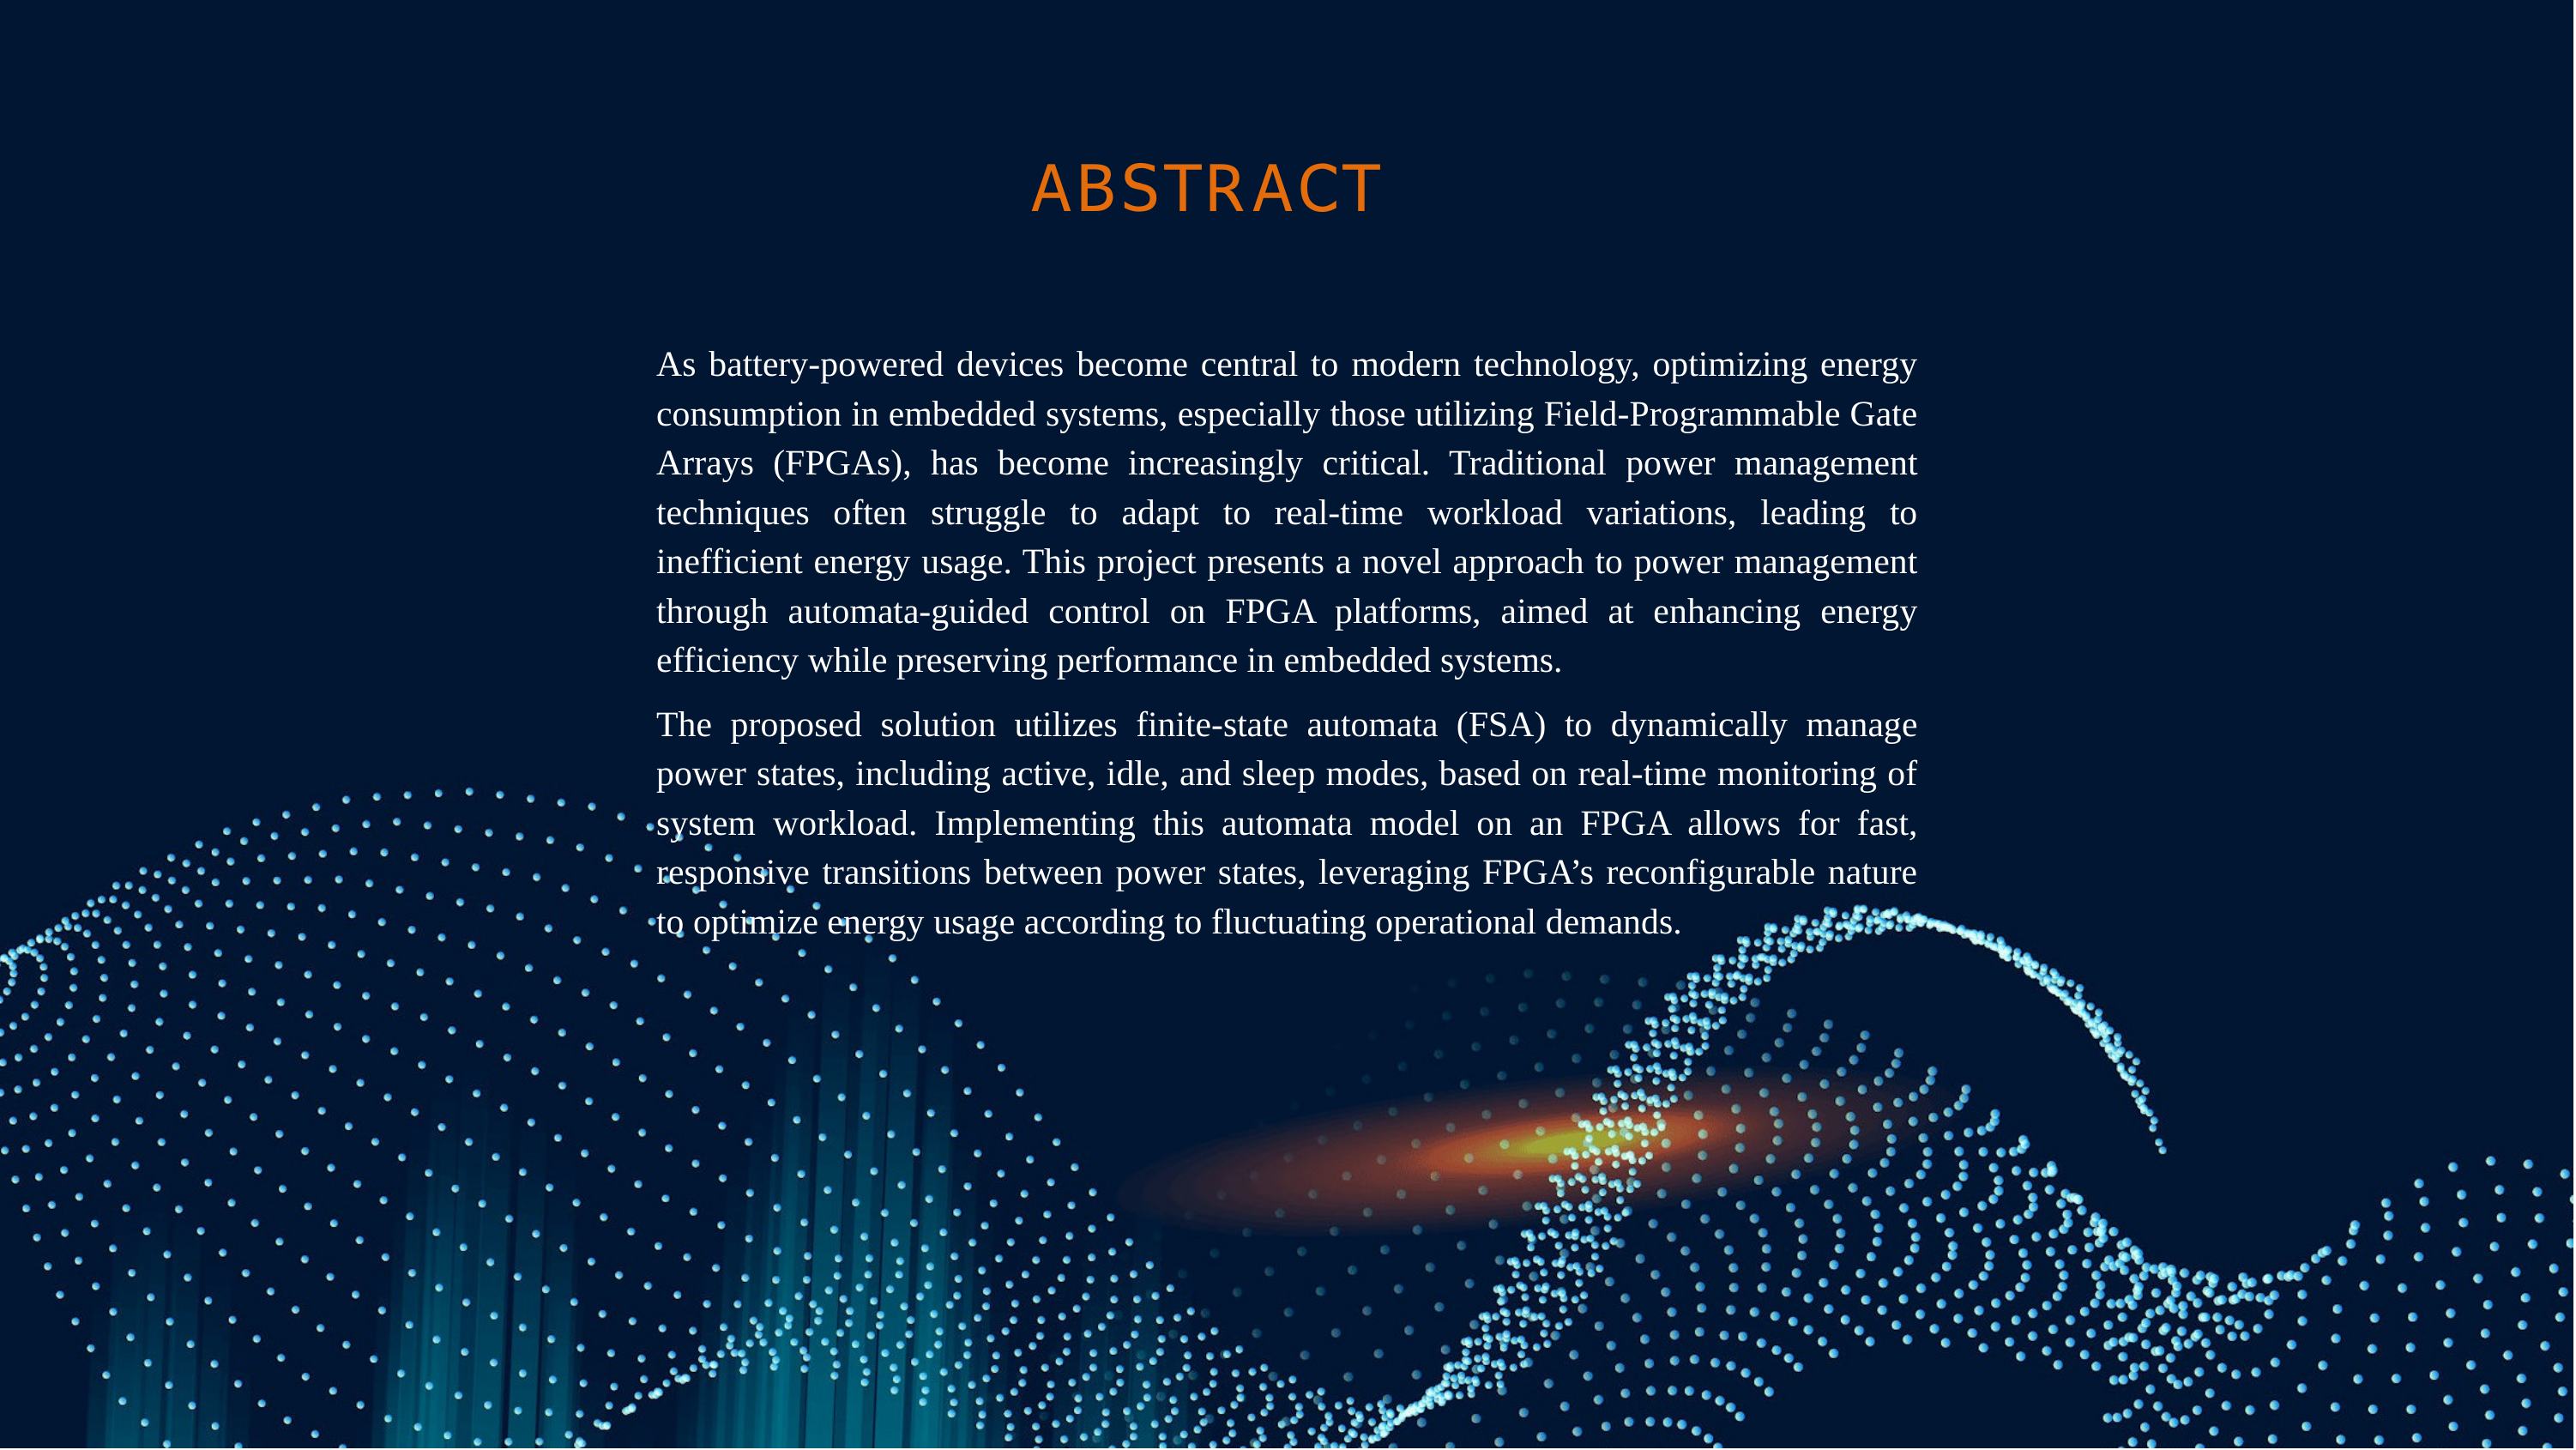

ABSTRACT
As battery-powered devices become central to modern technology, optimizing energy consumption in embedded systems, especially those utilizing Field-Programmable Gate Arrays (FPGAs), has become increasingly critical. Traditional power management techniques often struggle to adapt to real-time workload variations, leading to inefficient energy usage. This project presents a novel approach to power management through automata-guided control on FPGA platforms, aimed at enhancing energy efficiency while preserving performance in embedded systems.
The proposed solution utilizes finite-state automata (FSA) to dynamically manage power states, including active, idle, and sleep modes, based on real-time monitoring of system workload. Implementing this automata model on an FPGA allows for fast, responsive transitions between power states, leveraging FPGA’s reconfigurable nature to optimize energy usage according to fluctuating operational demands.